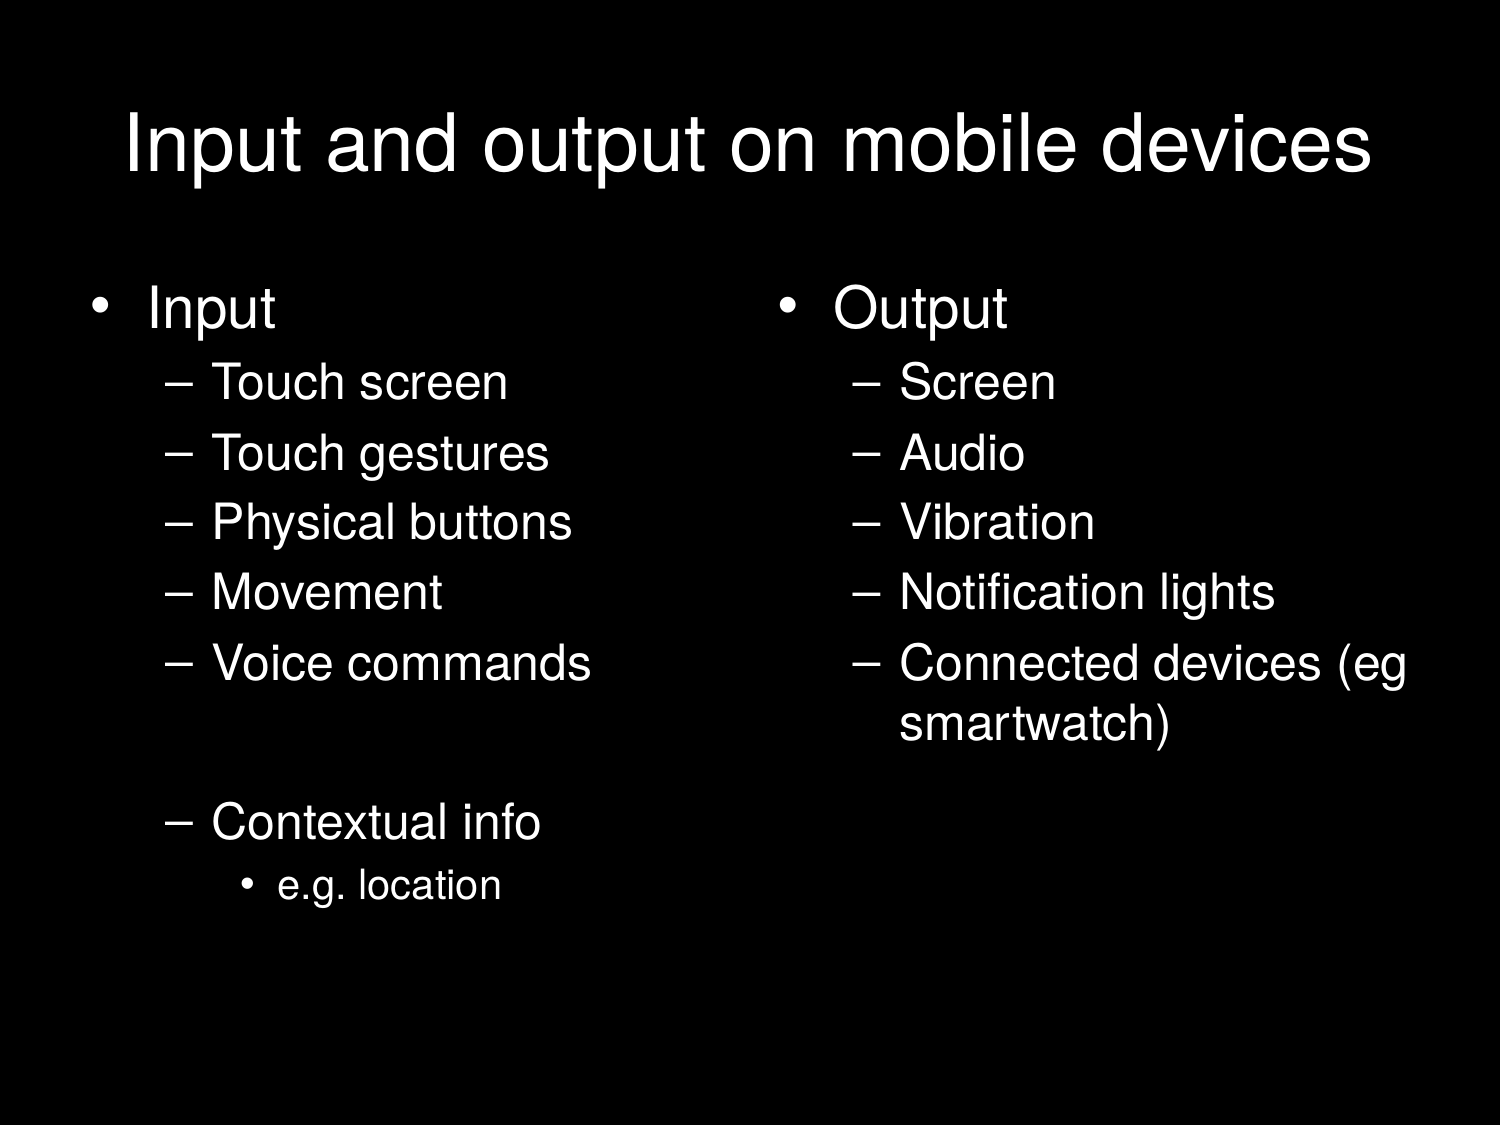

# Input and output on mobile devices
Input
Touch screen
Touch gestures
Physical buttons
Movement
Voice commands

Contextual info
e.g. location
Output
Screen
Audio
Vibration
Notification lights
Connected devices (eg smartwatch)